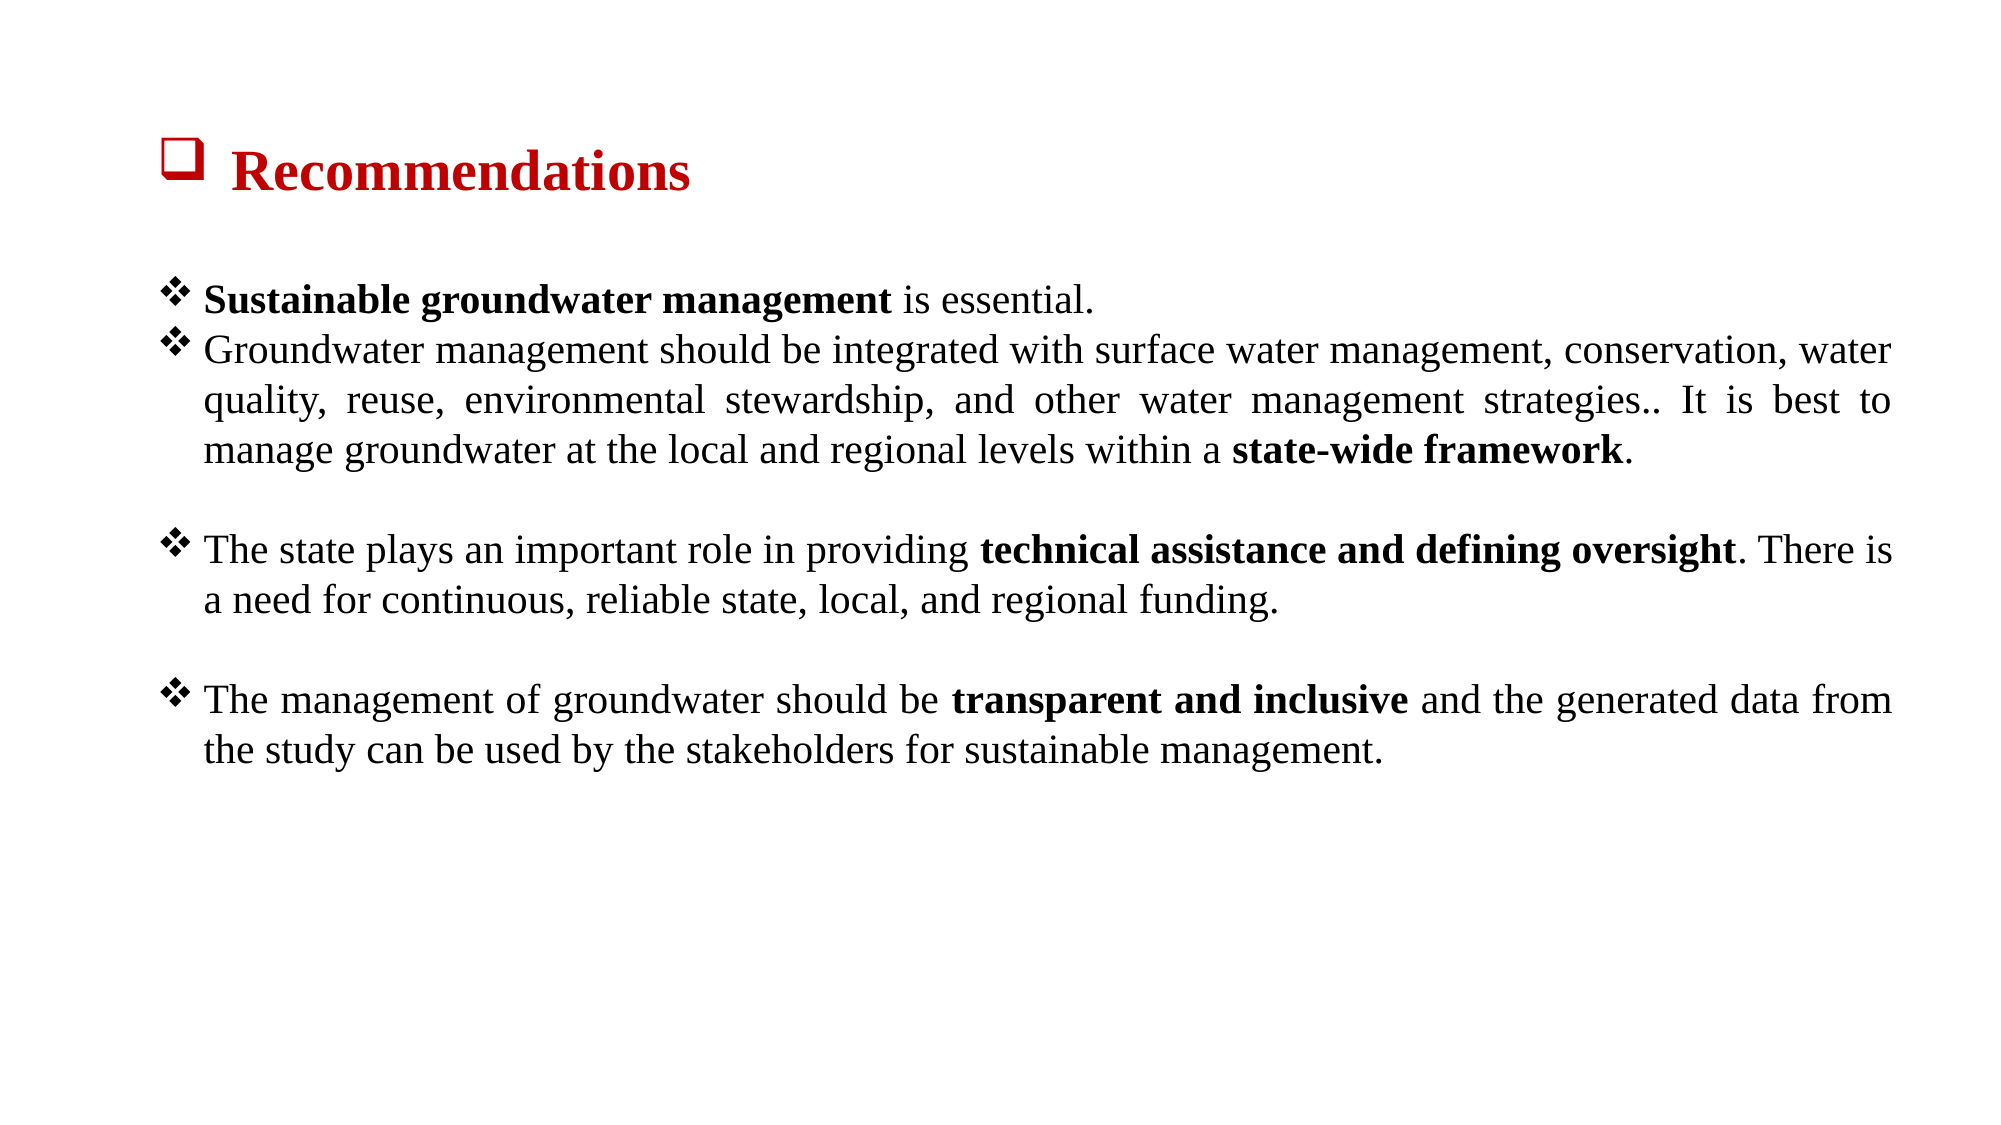

Recommendations

Sustainable groundwater management is essential.
Groundwater management should be integrated with surface water management, conservation, water quality, reuse, environmental stewardship, and other water management strategies.. It is best to manage groundwater at the local and regional levels within a state-wide framework.

The state plays an important role in providing technical assistance and defining oversight. There is a need for continuous, reliable state, local, and regional funding.

The management of groundwater should be transparent and inclusive and the generated data from the study can be used by the stakeholders for sustainable management.